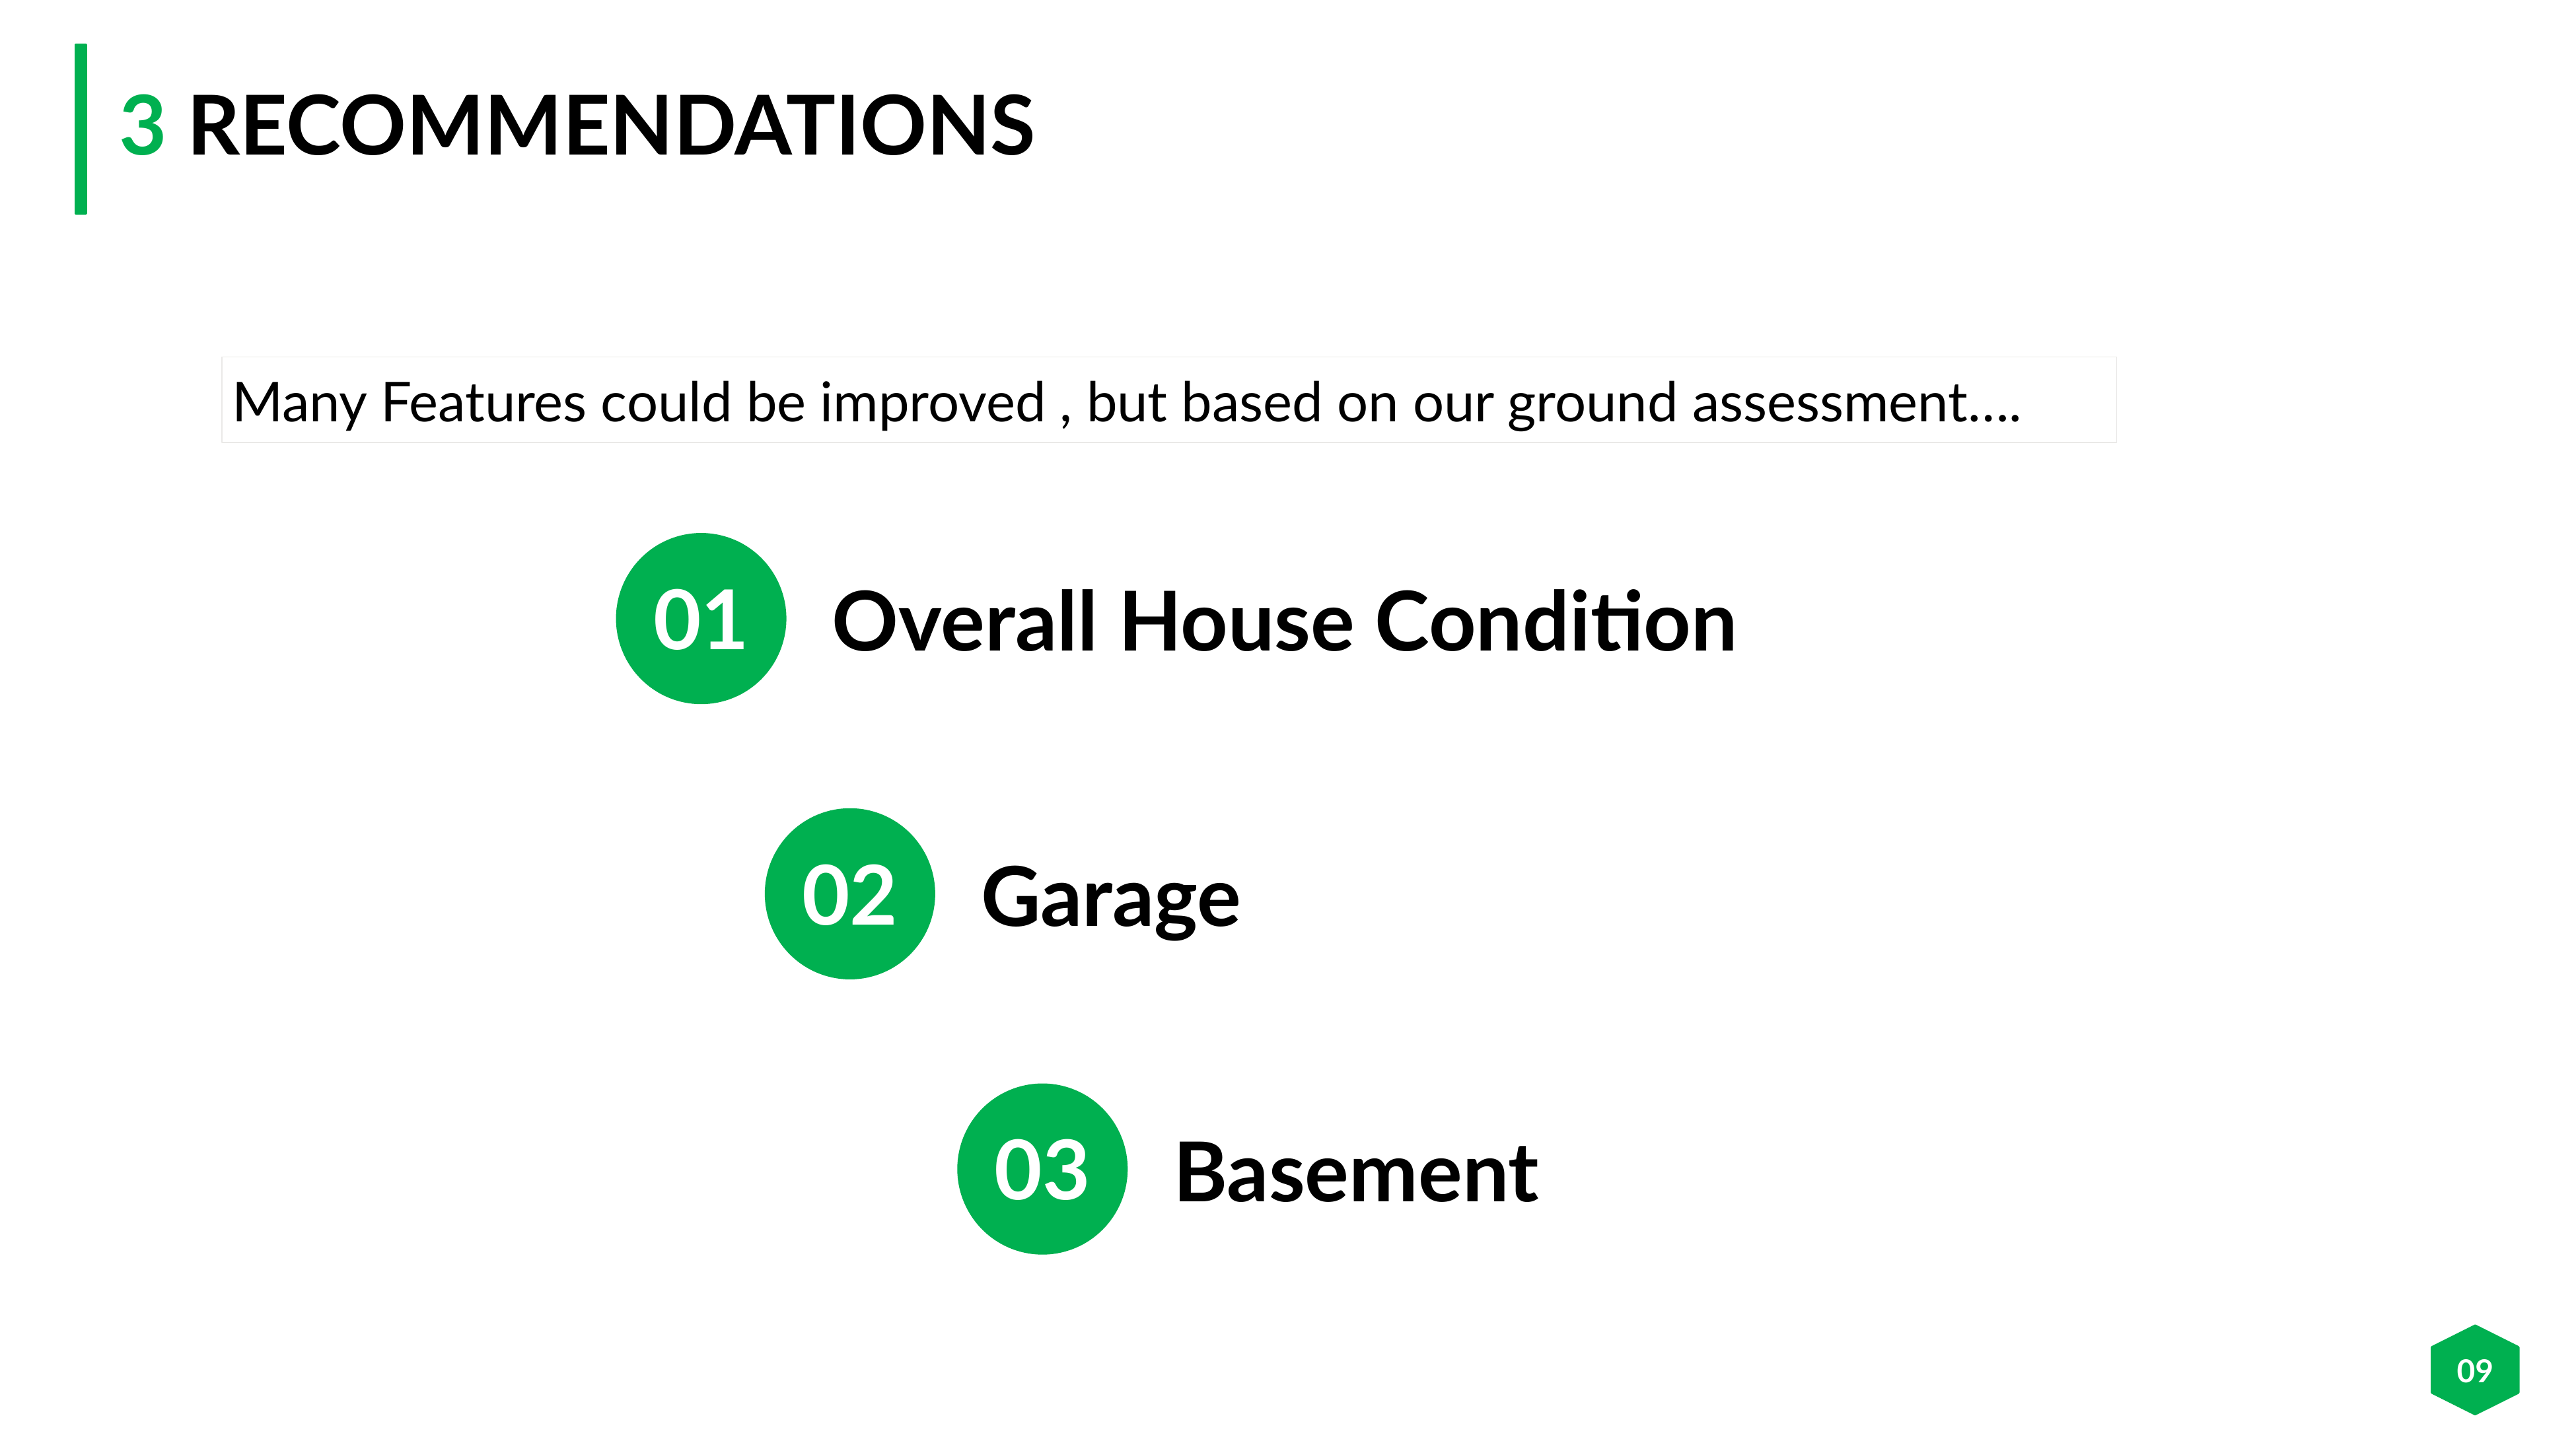

3 RECOMMENDATIONS
Many Features could be improved , but based on our ground assessment….

01
Overall House Condition

02
Garage

03
Basement

09